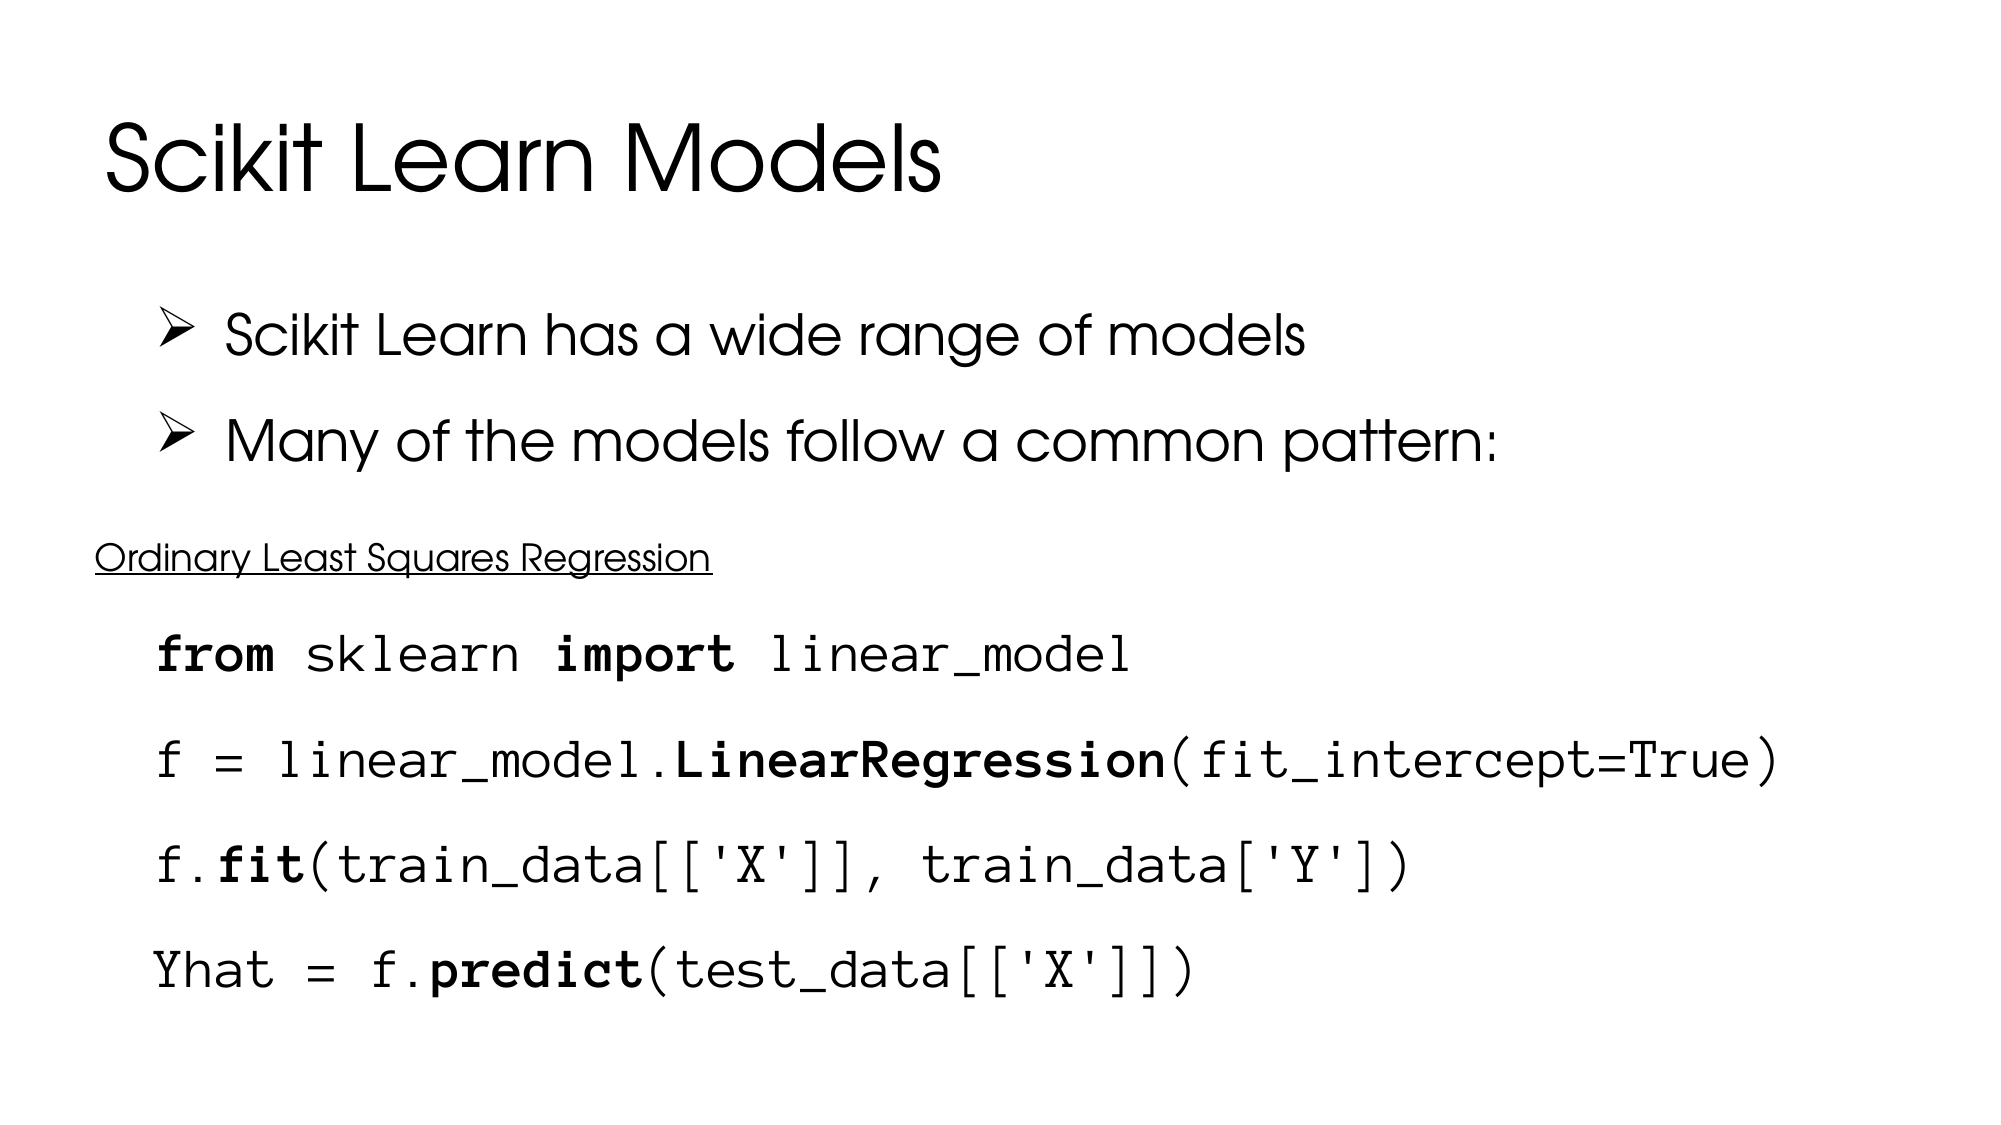

# Scikit Learn Models
Scikit Learn has a wide range of models
Many of the models follow a common pattern:

from sklearn import linear_model
f = linear_model.LinearRegression(fit_intercept=True)
f.fit(train_data[['X']], train_data['Y'])
Yhat = f.predict(test_data[['X']])
Ordinary Least Squares Regression